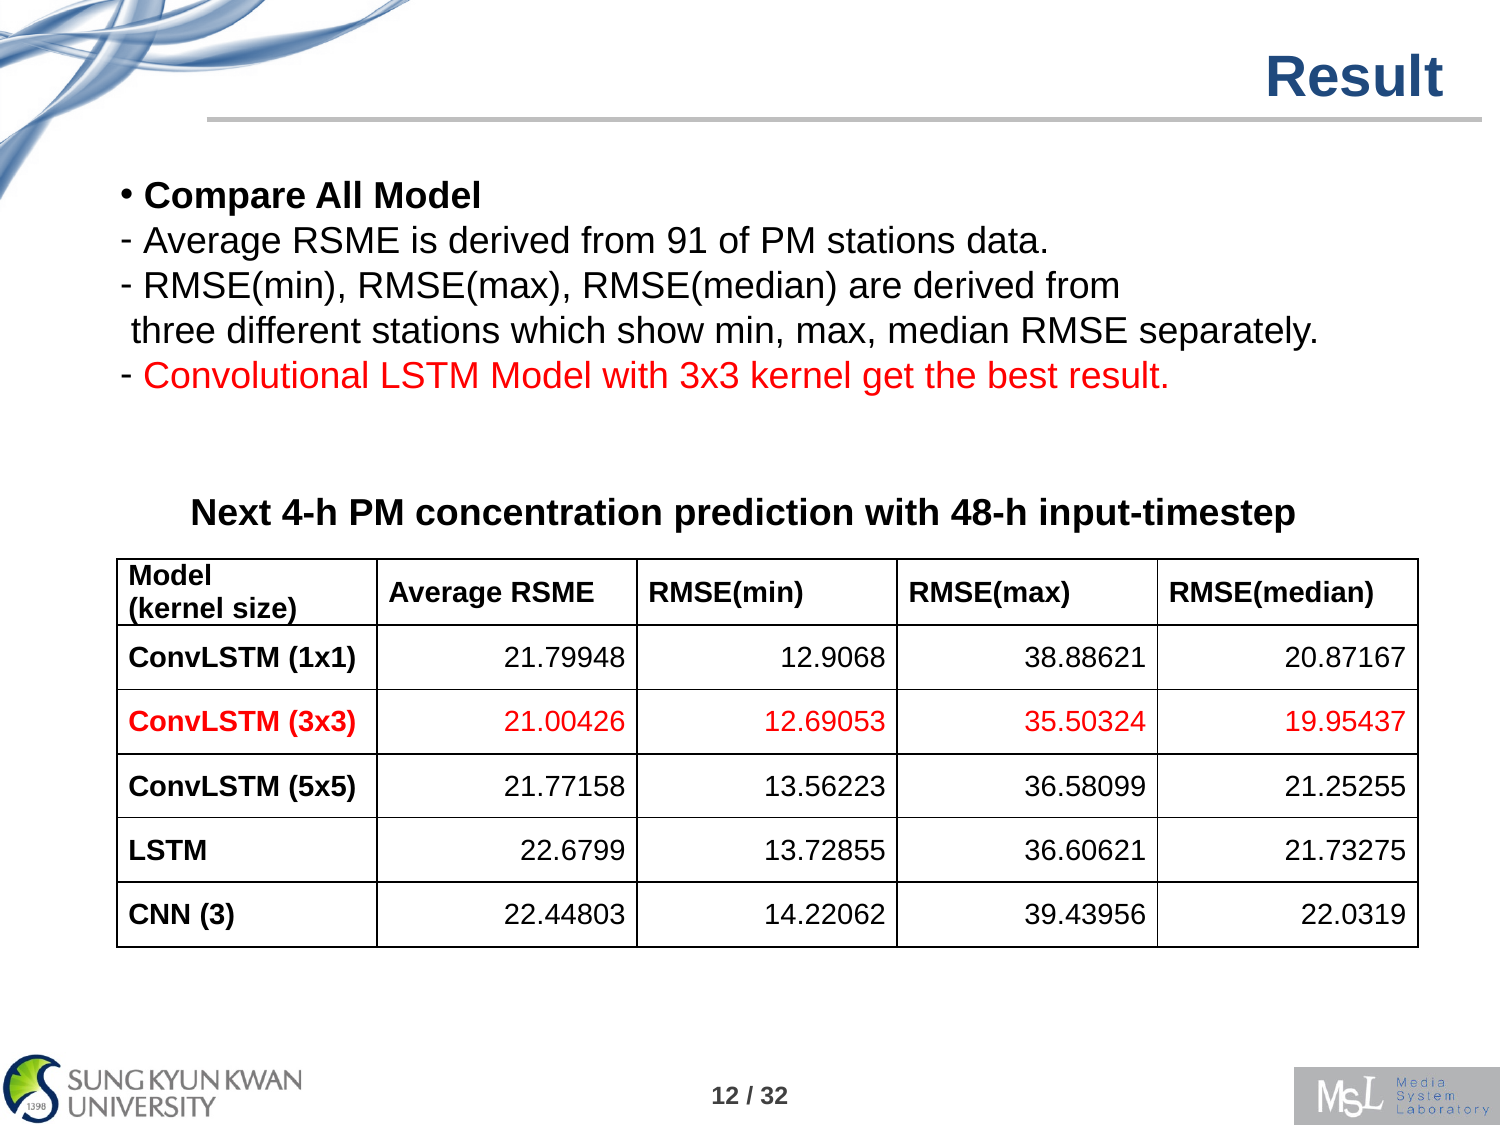

Result
 Compare All Model
 Average RSME is derived from 91 of PM stations data.
 RMSE(min), RMSE(max), RMSE(median) are derived from
 three different stations which show min, max, median RMSE separately.
 Convolutional LSTM Model with 3x3 kernel get the best result.
Next 4-h PM concentration prediction with 48-h input-timestep
| Model (kernel size) | Average RSME | RMSE(min) | RMSE(max) | RMSE(median) |
| --- | --- | --- | --- | --- |
| ConvLSTM (1x1) | 21.79948 | 12.9068 | 38.88621 | 20.87167 |
| ConvLSTM (3x3) | 21.00426 | 12.69053 | 35.50324 | 19.95437 |
| ConvLSTM (5x5) | 21.77158 | 13.56223 | 36.58099 | 21.25255 |
| LSTM | 22.6799 | 13.72855 | 36.60621 | 21.73275 |
| CNN (3) | 22.44803 | 14.22062 | 39.43956 | 22.0319 |
12 / 32